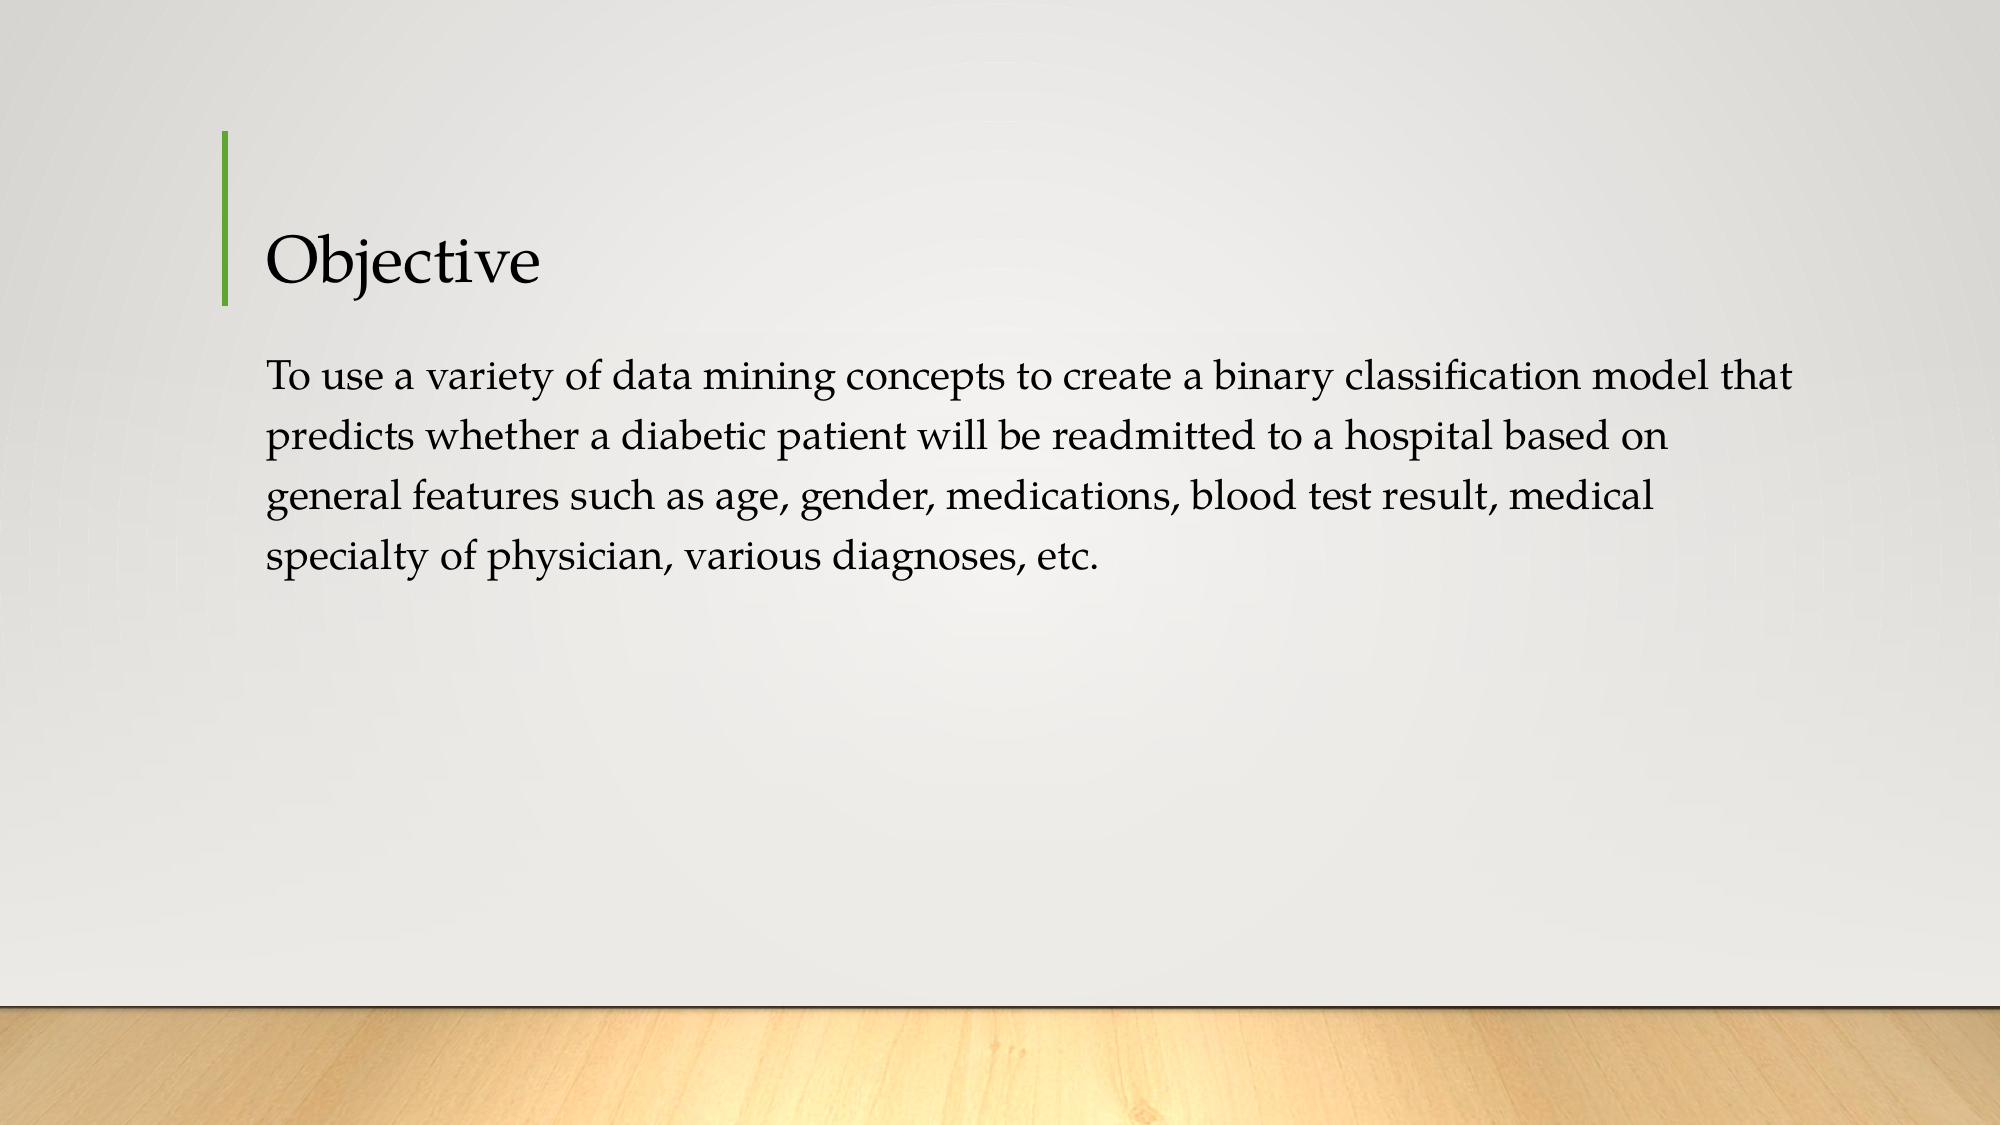

# Objective
To use a variety of data mining concepts to create a binary classification model that predicts whether a diabetic patient will be readmitted to a hospital based on general features such as age, gender, medications, blood test result, medical specialty of physician, various diagnoses, etc.